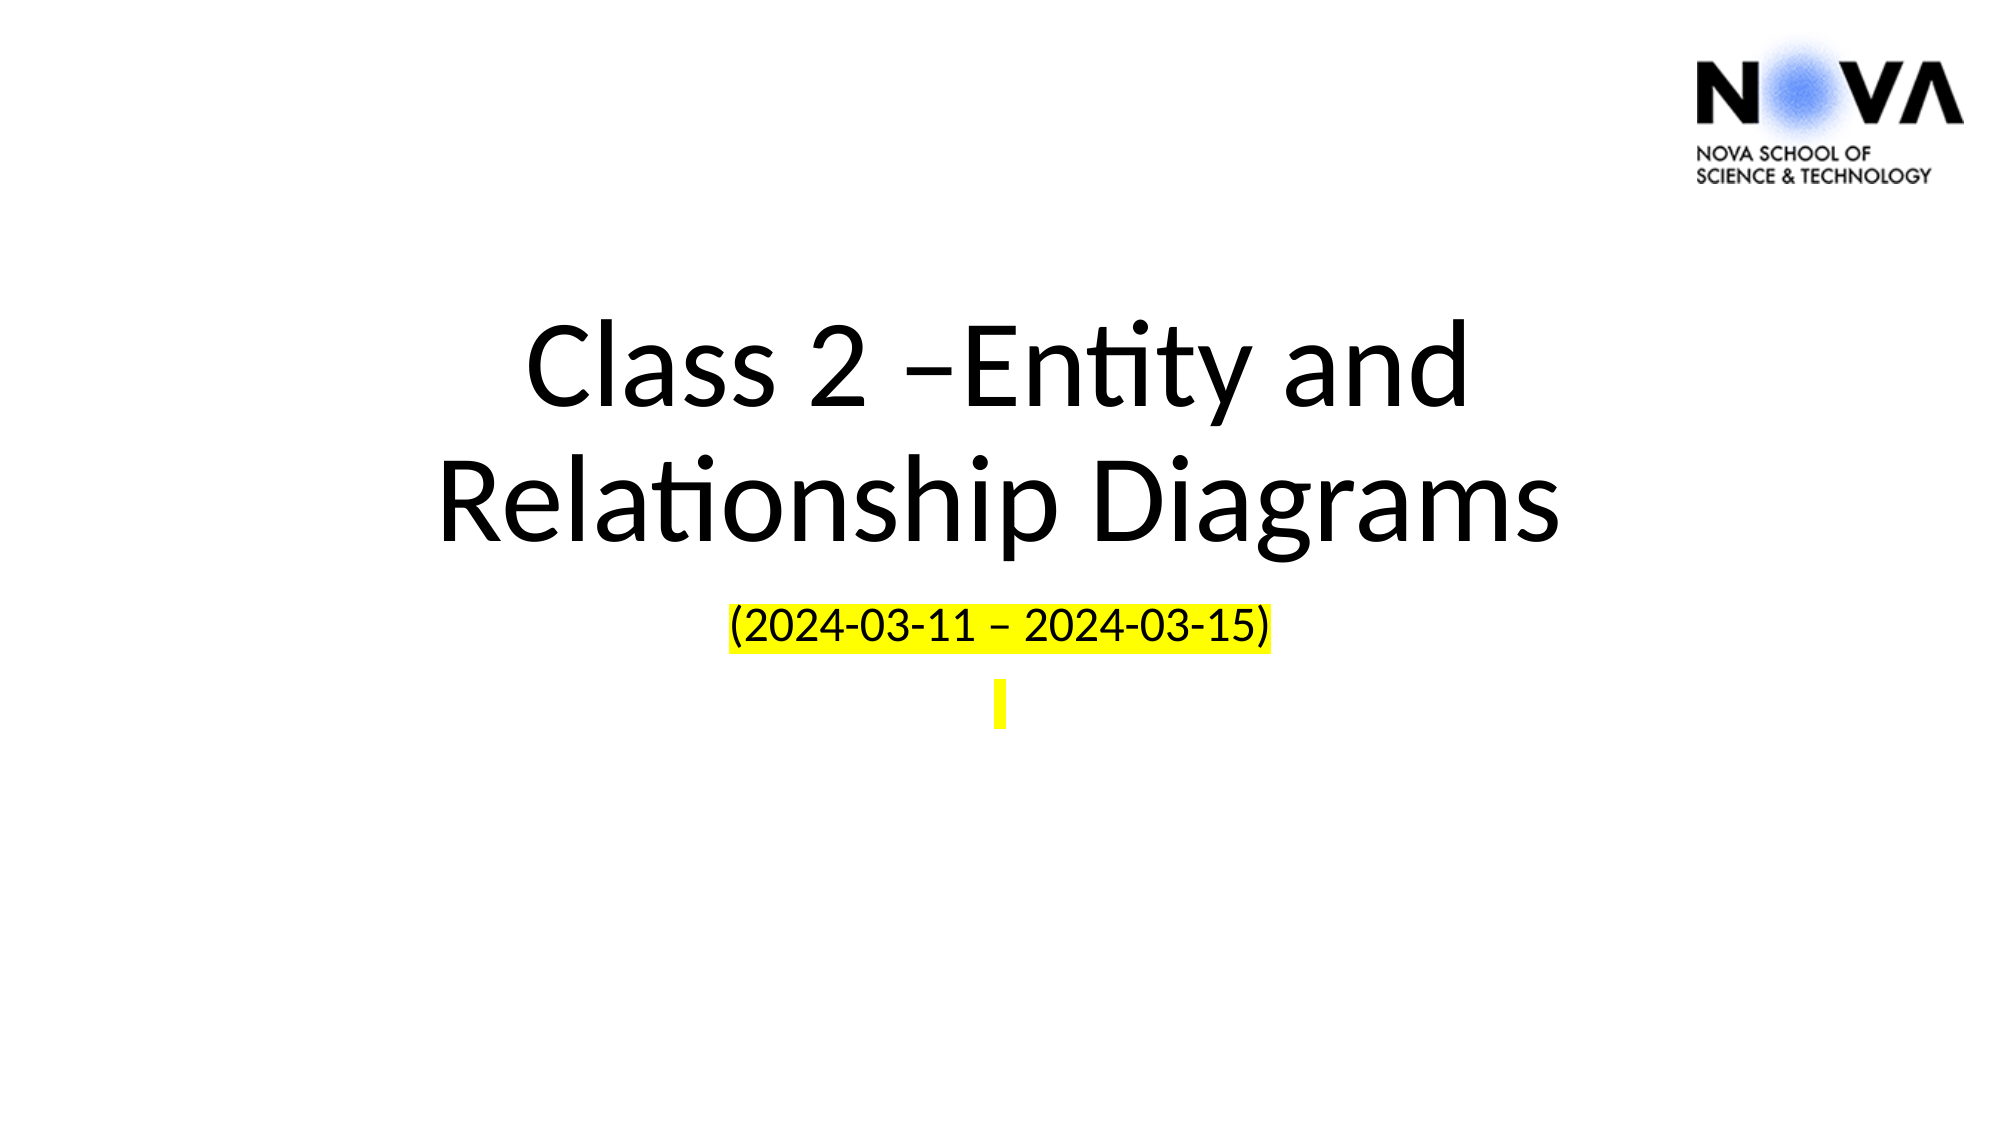

# Class 2 –Entity and Relationship Diagrams
(2024-03-11 – 2024-03-15)